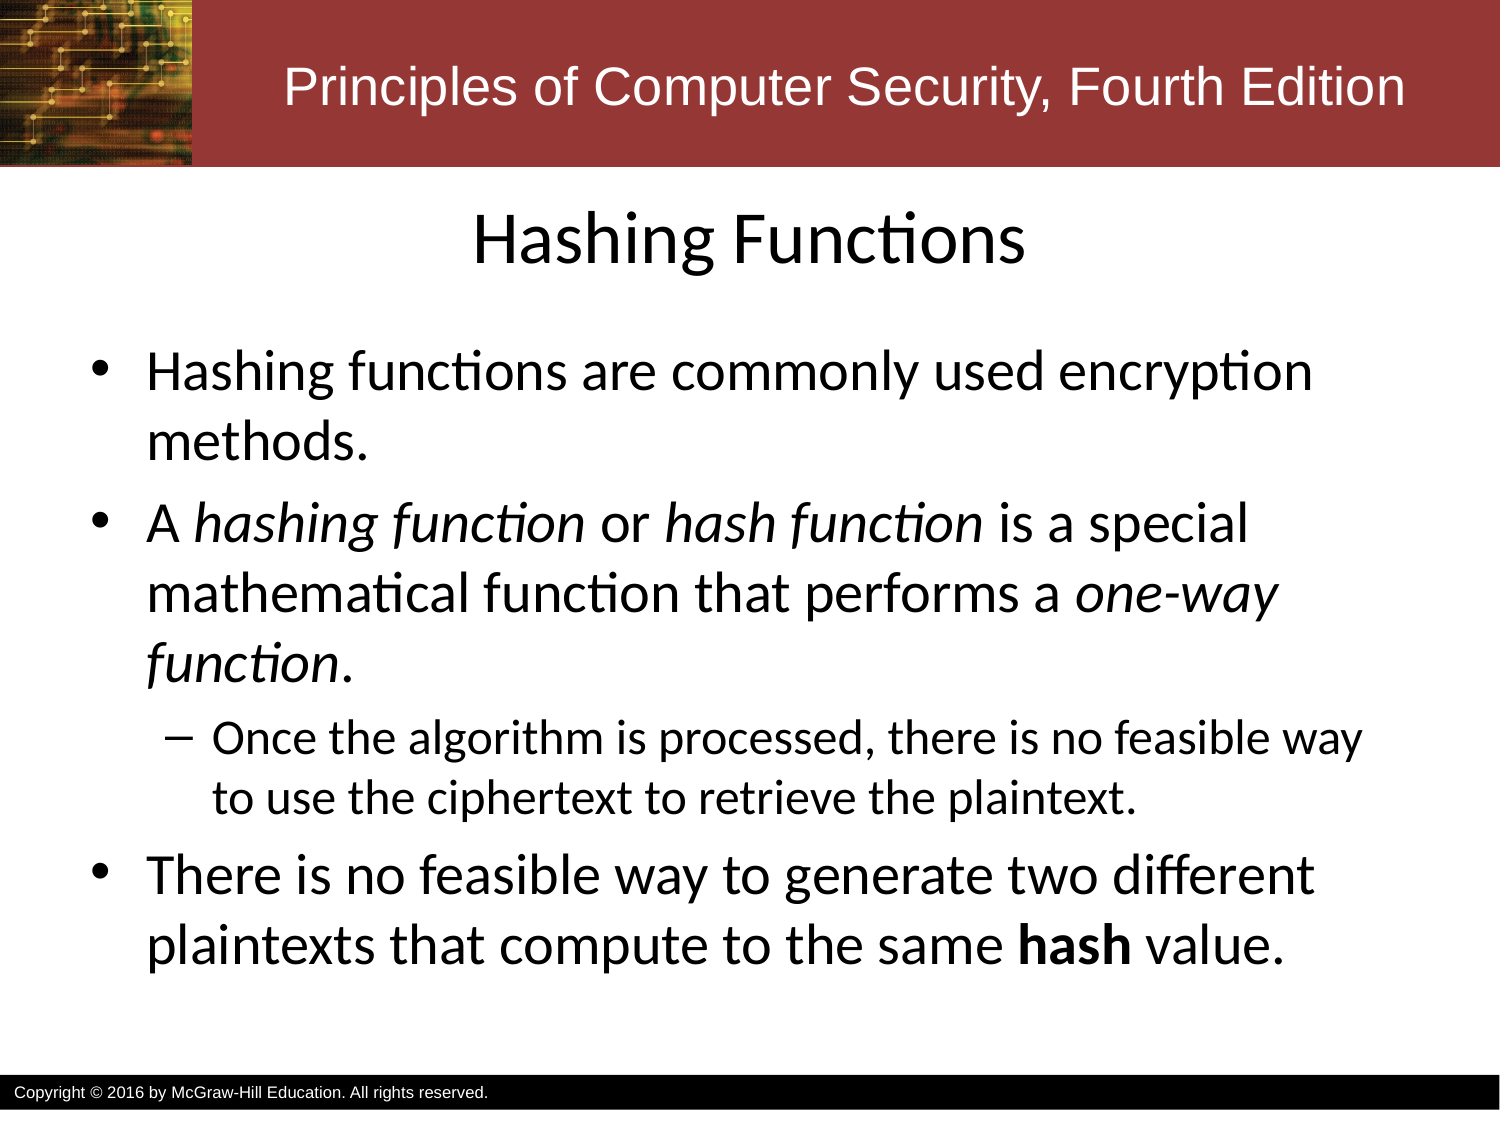

# Hashing Functions
Hashing functions are commonly used encryption methods.
A hashing function or hash function is a special mathematical function that performs a one-way function.
Once the algorithm is processed, there is no feasible way to use the ciphertext to retrieve the plaintext.
There is no feasible way to generate two different plaintexts that compute to the same hash value.